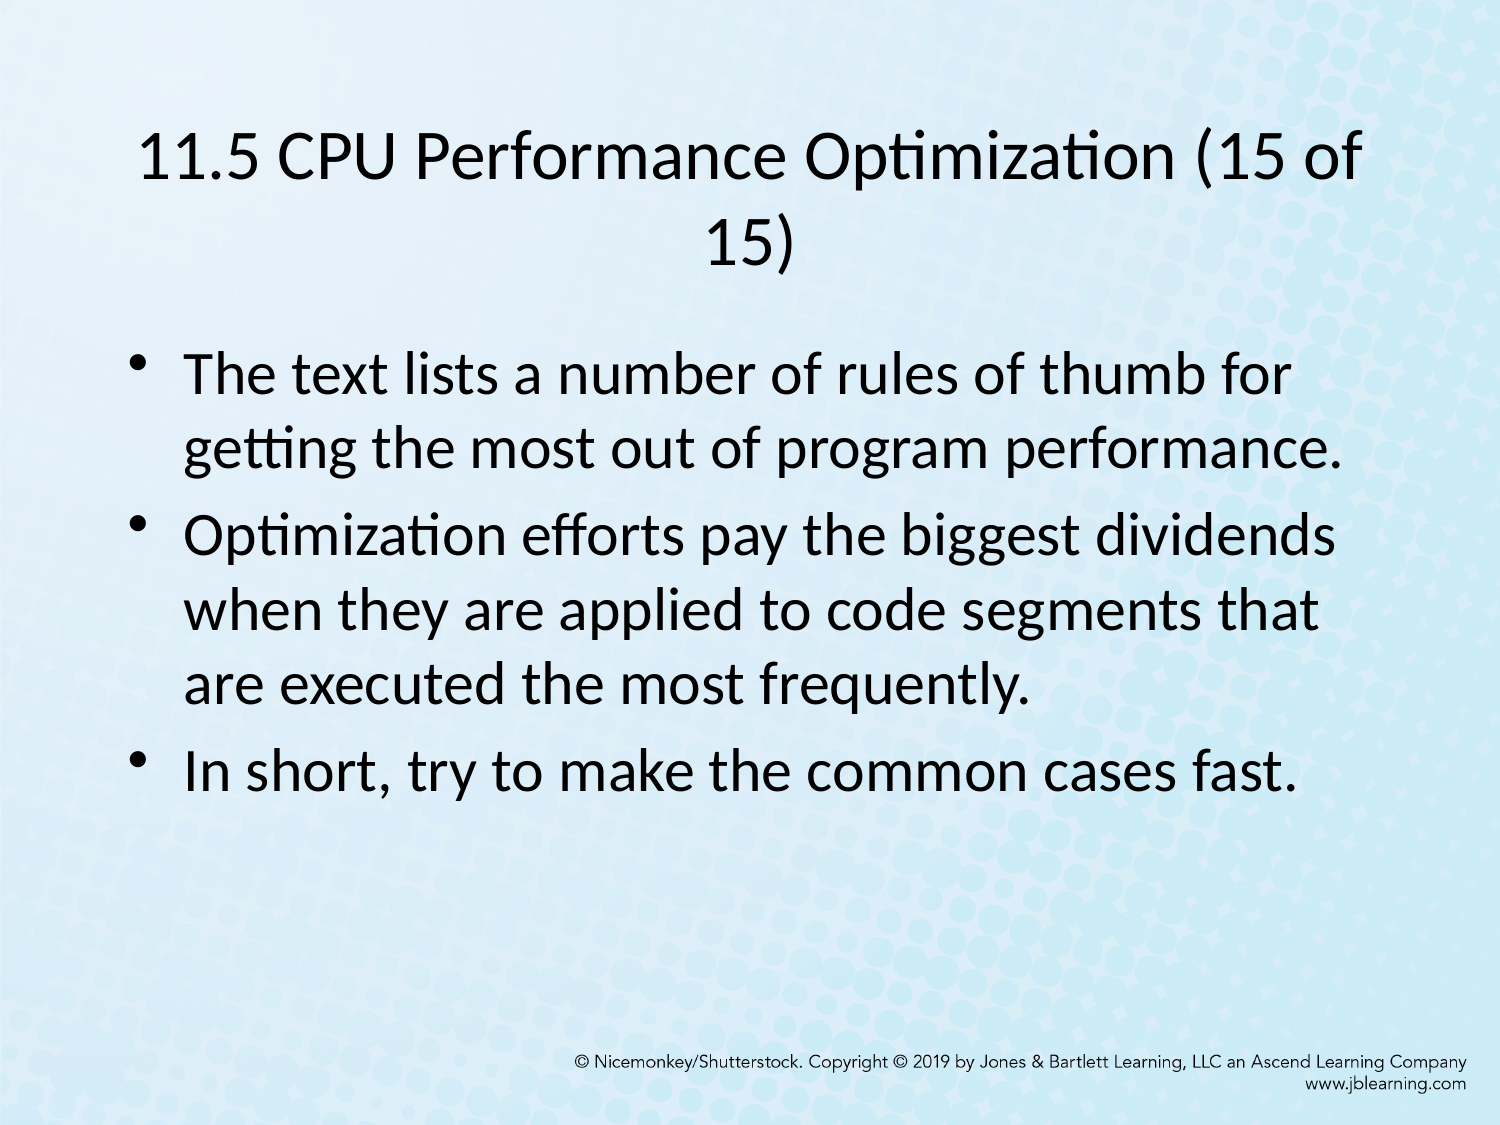

# 11.5 CPU Performance Optimization (15 of 15)
The text lists a number of rules of thumb for getting the most out of program performance.
Optimization efforts pay the biggest dividends when they are applied to code segments that are executed the most frequently.
In short, try to make the common cases fast.